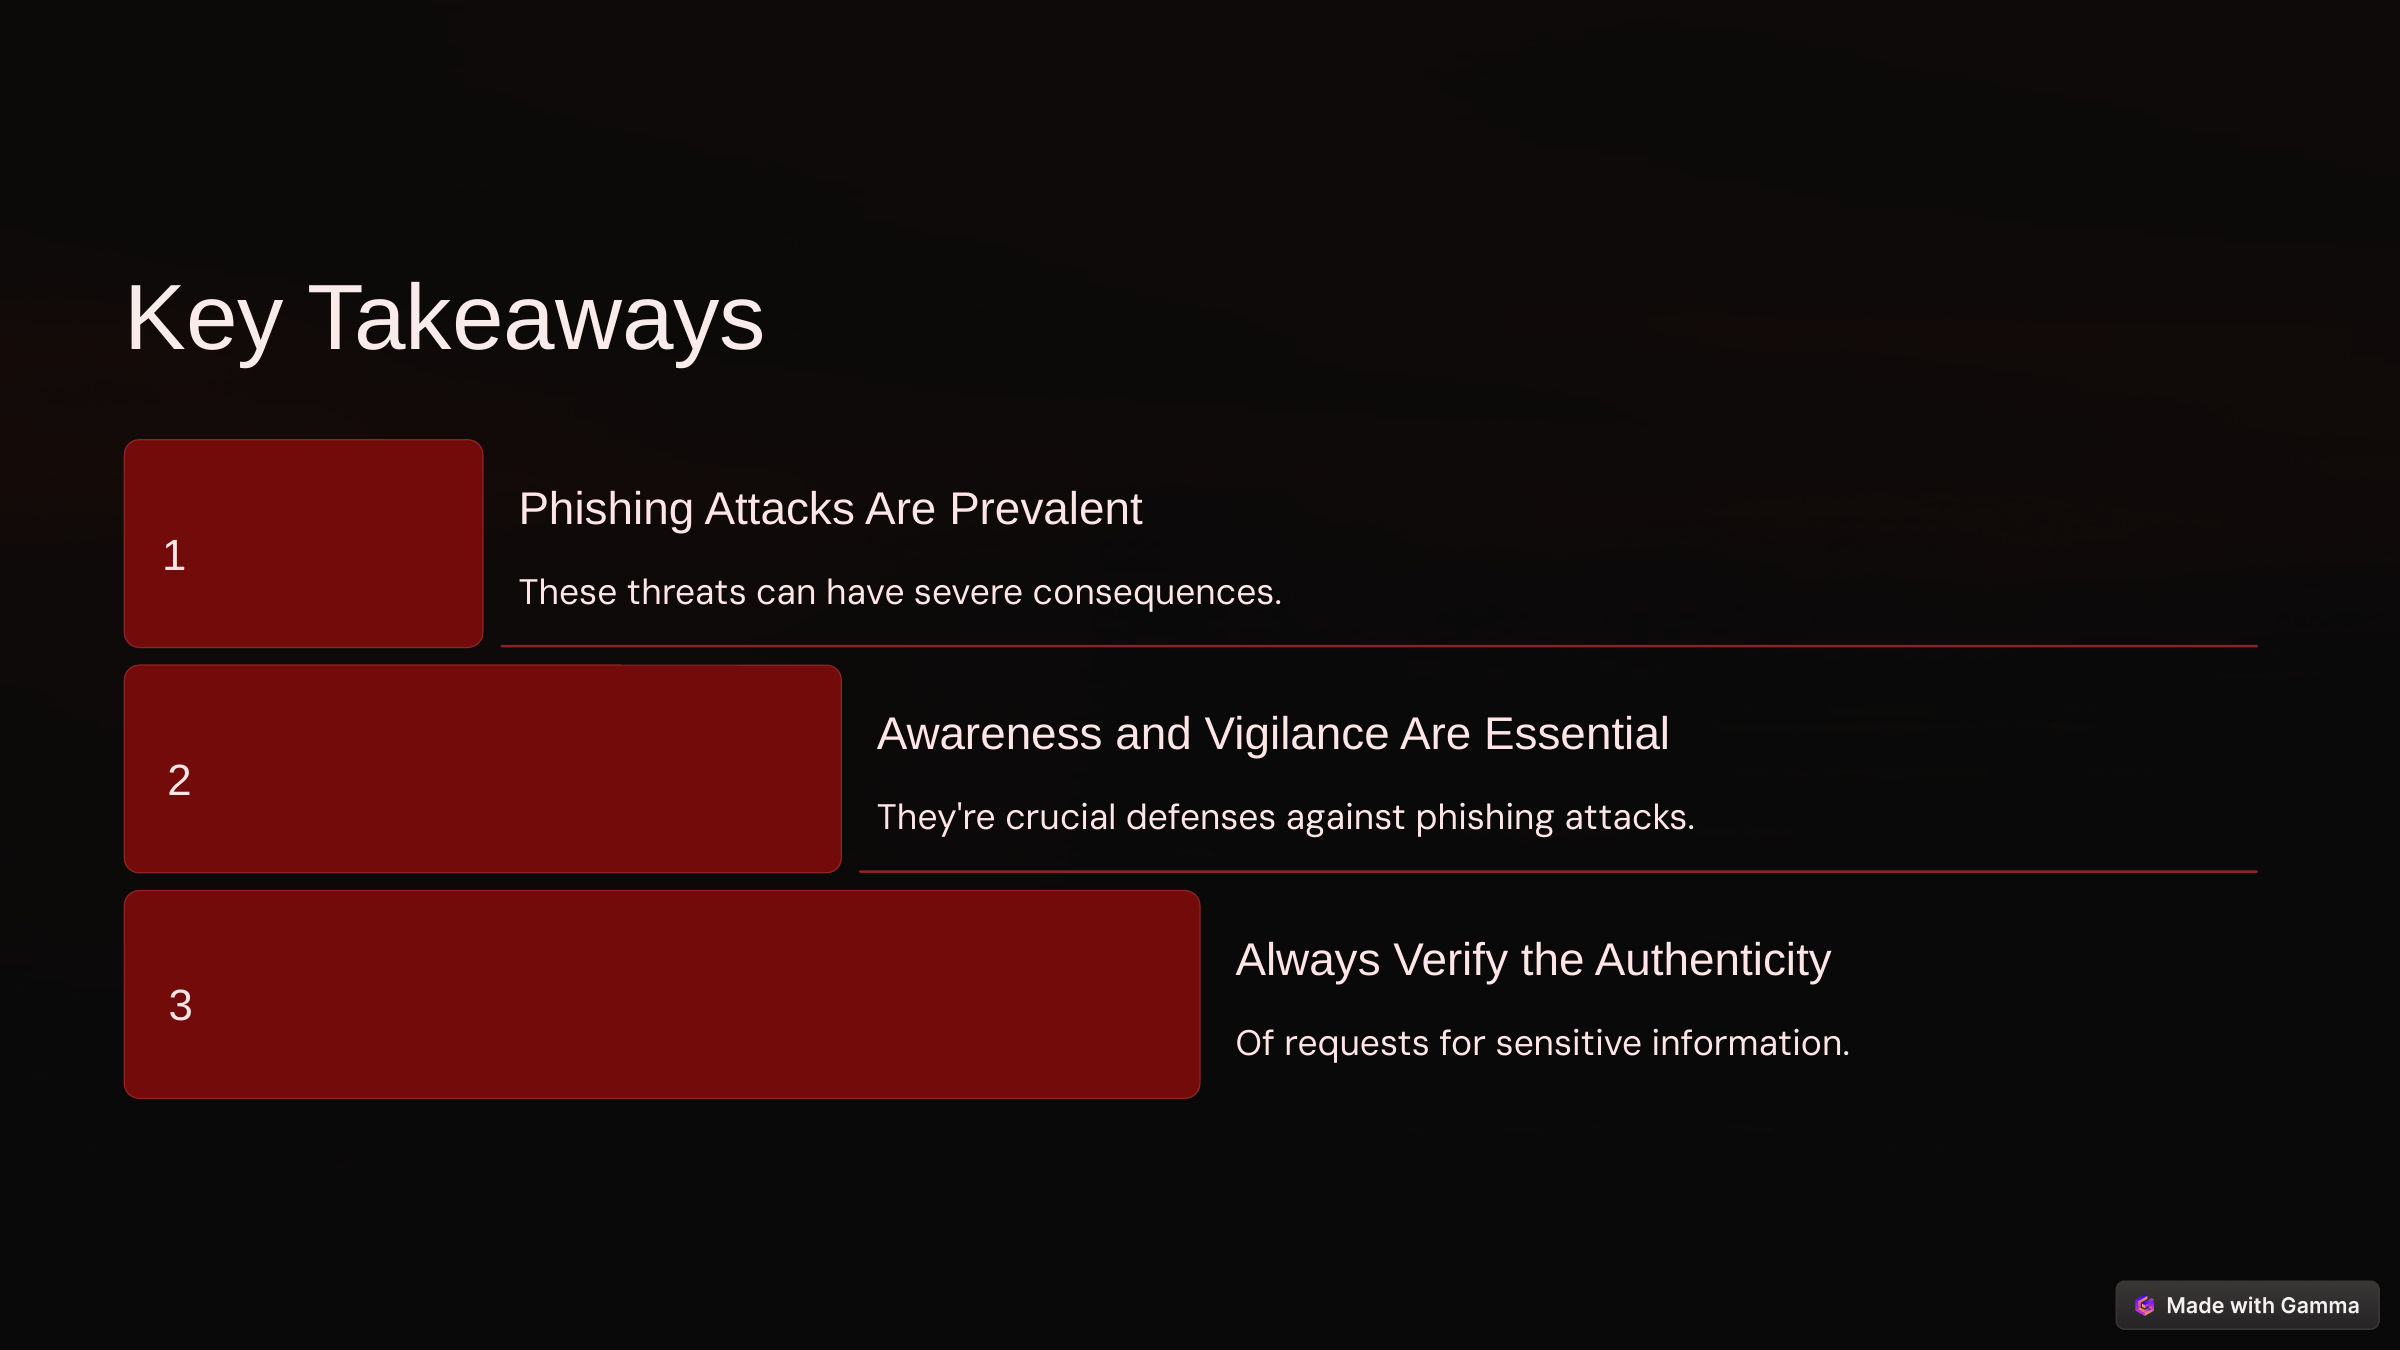

Key Takeaways

Phishing Attacks Are Prevalent
1
These threats can have severe consequences.

Awareness and Vigilance Are Essential
2
They're crucial defenses against phishing attacks.

Always Verify the Authenticity
3
Of requests for sensitive information.